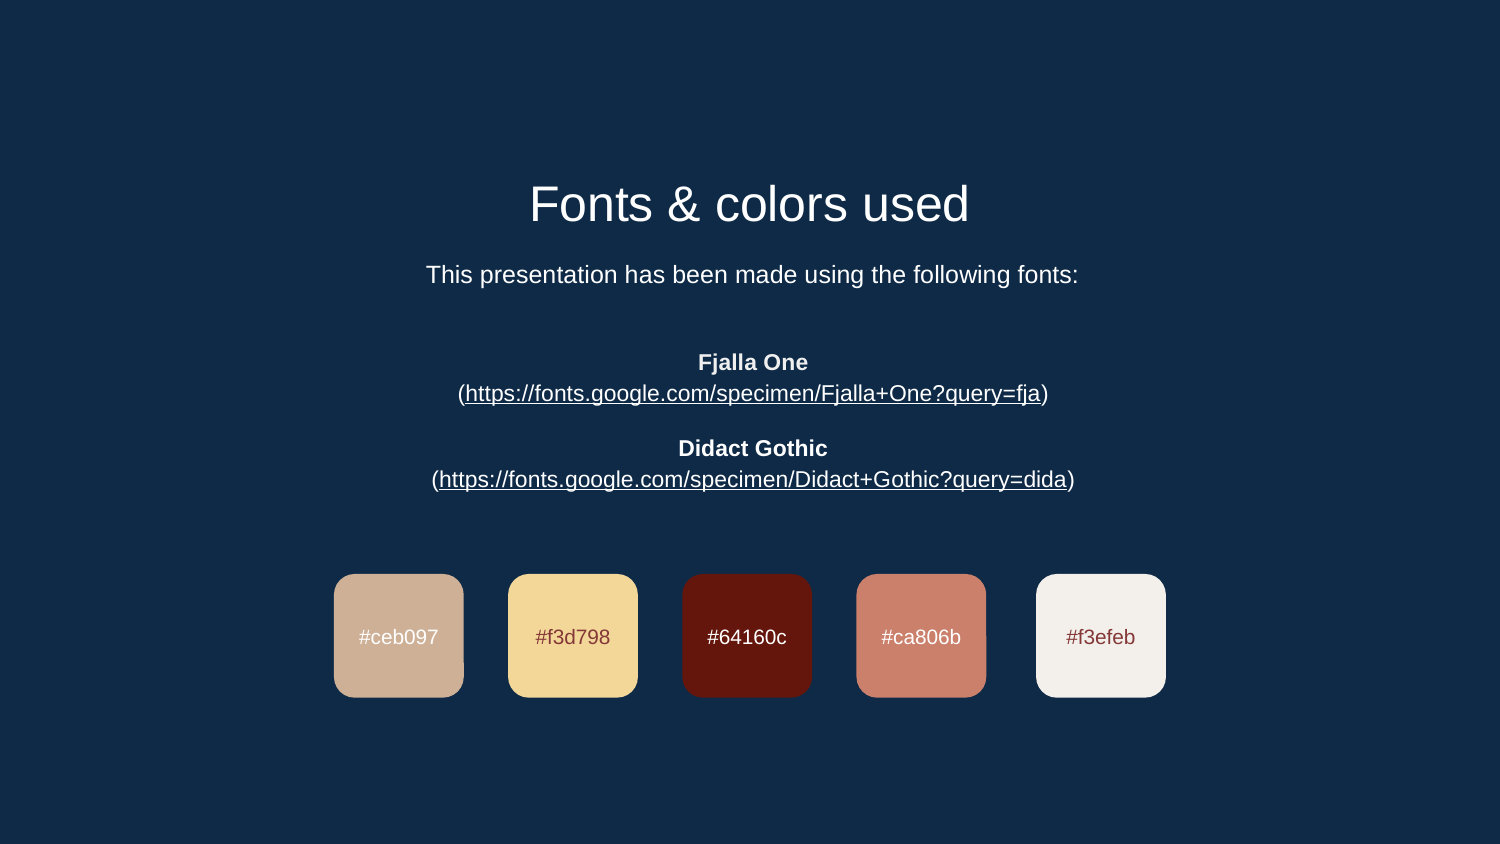

Fonts & colors used
This presentation has been made using the following fonts:

Fjalla One
(https://fonts.google.com/specimen/Fjalla+One?query=fja)

Didact Gothic
(https://fonts.google.com/specimen/Didact+Gothic?query=dida)

#ceb097
#f3d798
#64160c
#ca806b

#f3efeb